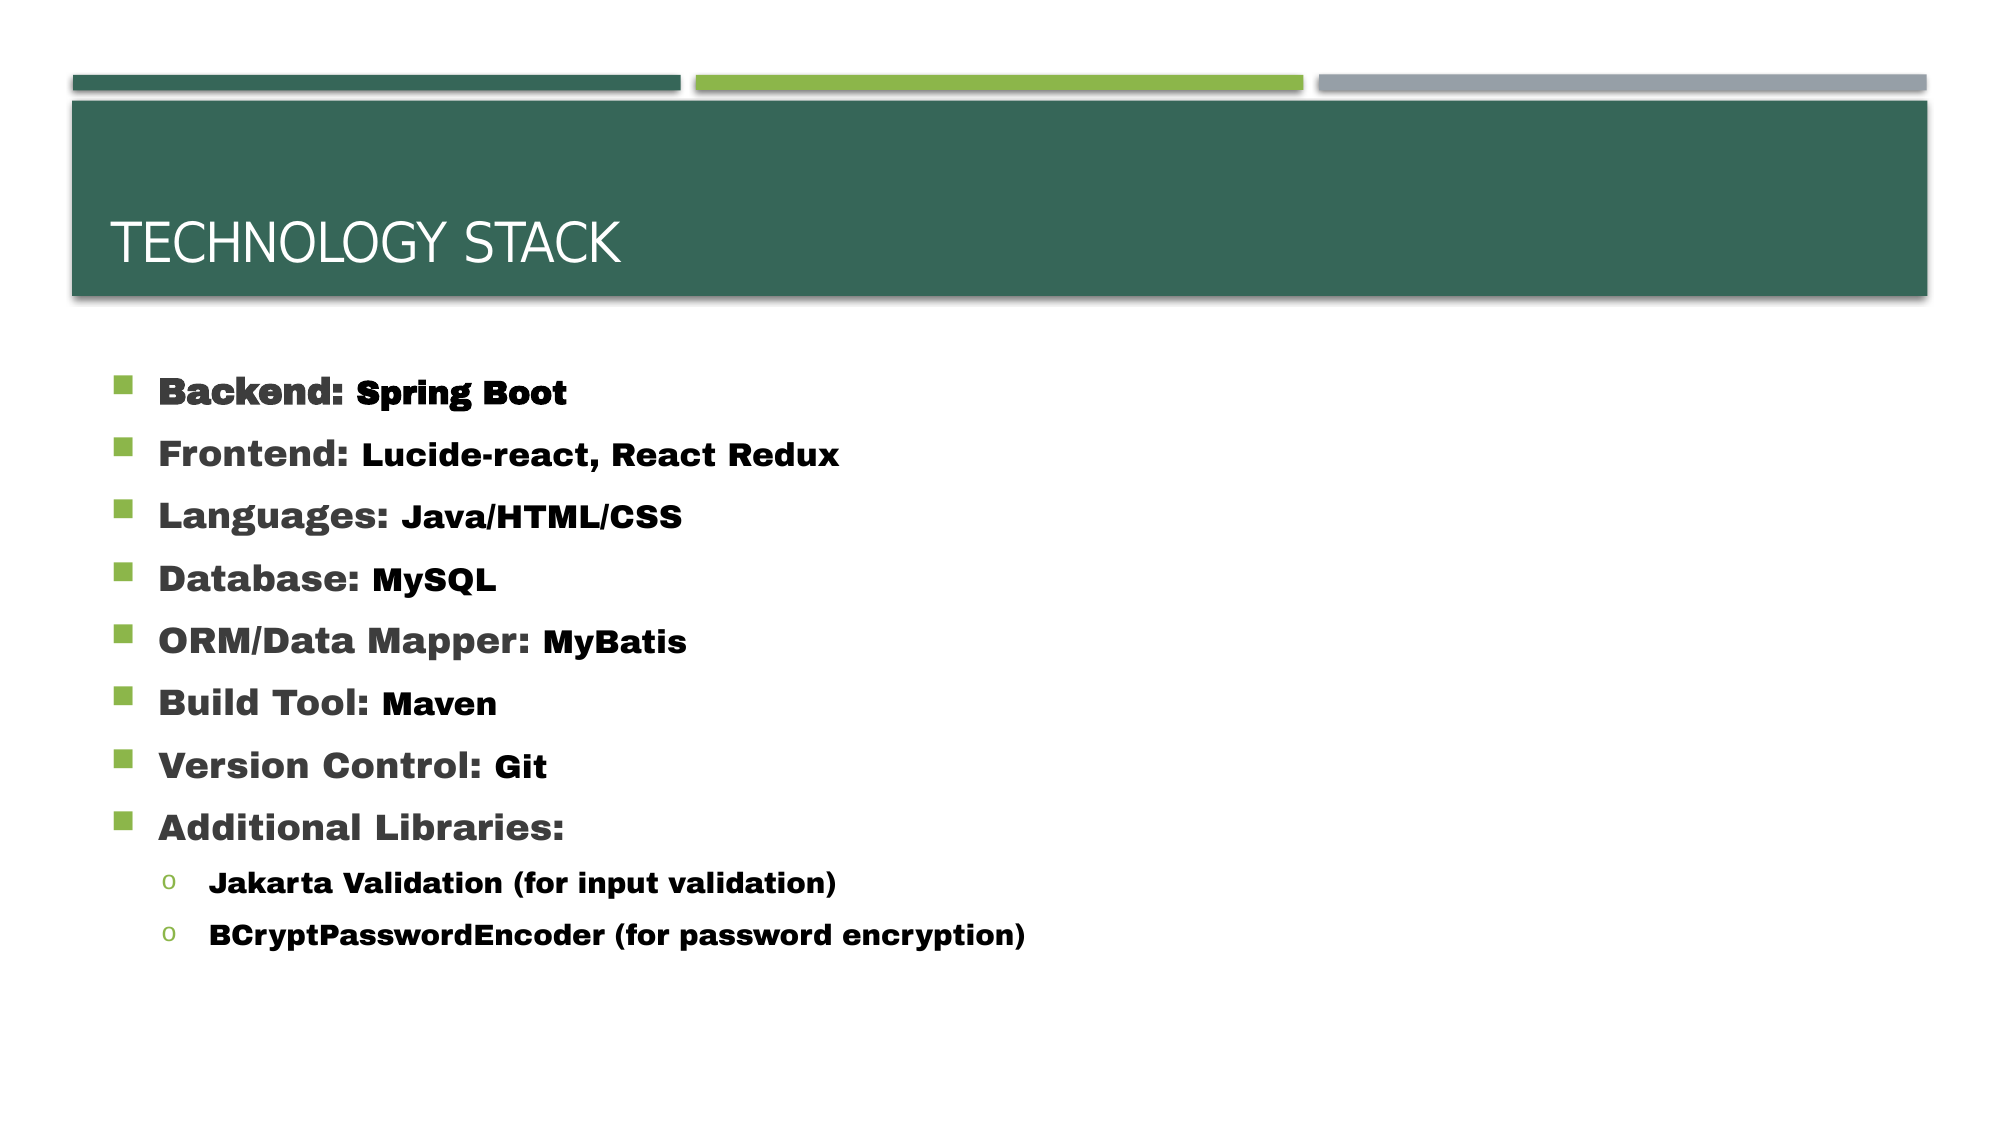

# Technology Stack
Backend: Spring Boot
Frontend: Lucide-react, React Redux
Languages: Java/HTML/CSS
Database: MySQL
ORM/Data Mapper: MyBatis
Build Tool: Maven
Version Control: Git
Additional Libraries:
Jakarta Validation (for input validation)
BCryptPasswordEncoder (for password encryption)